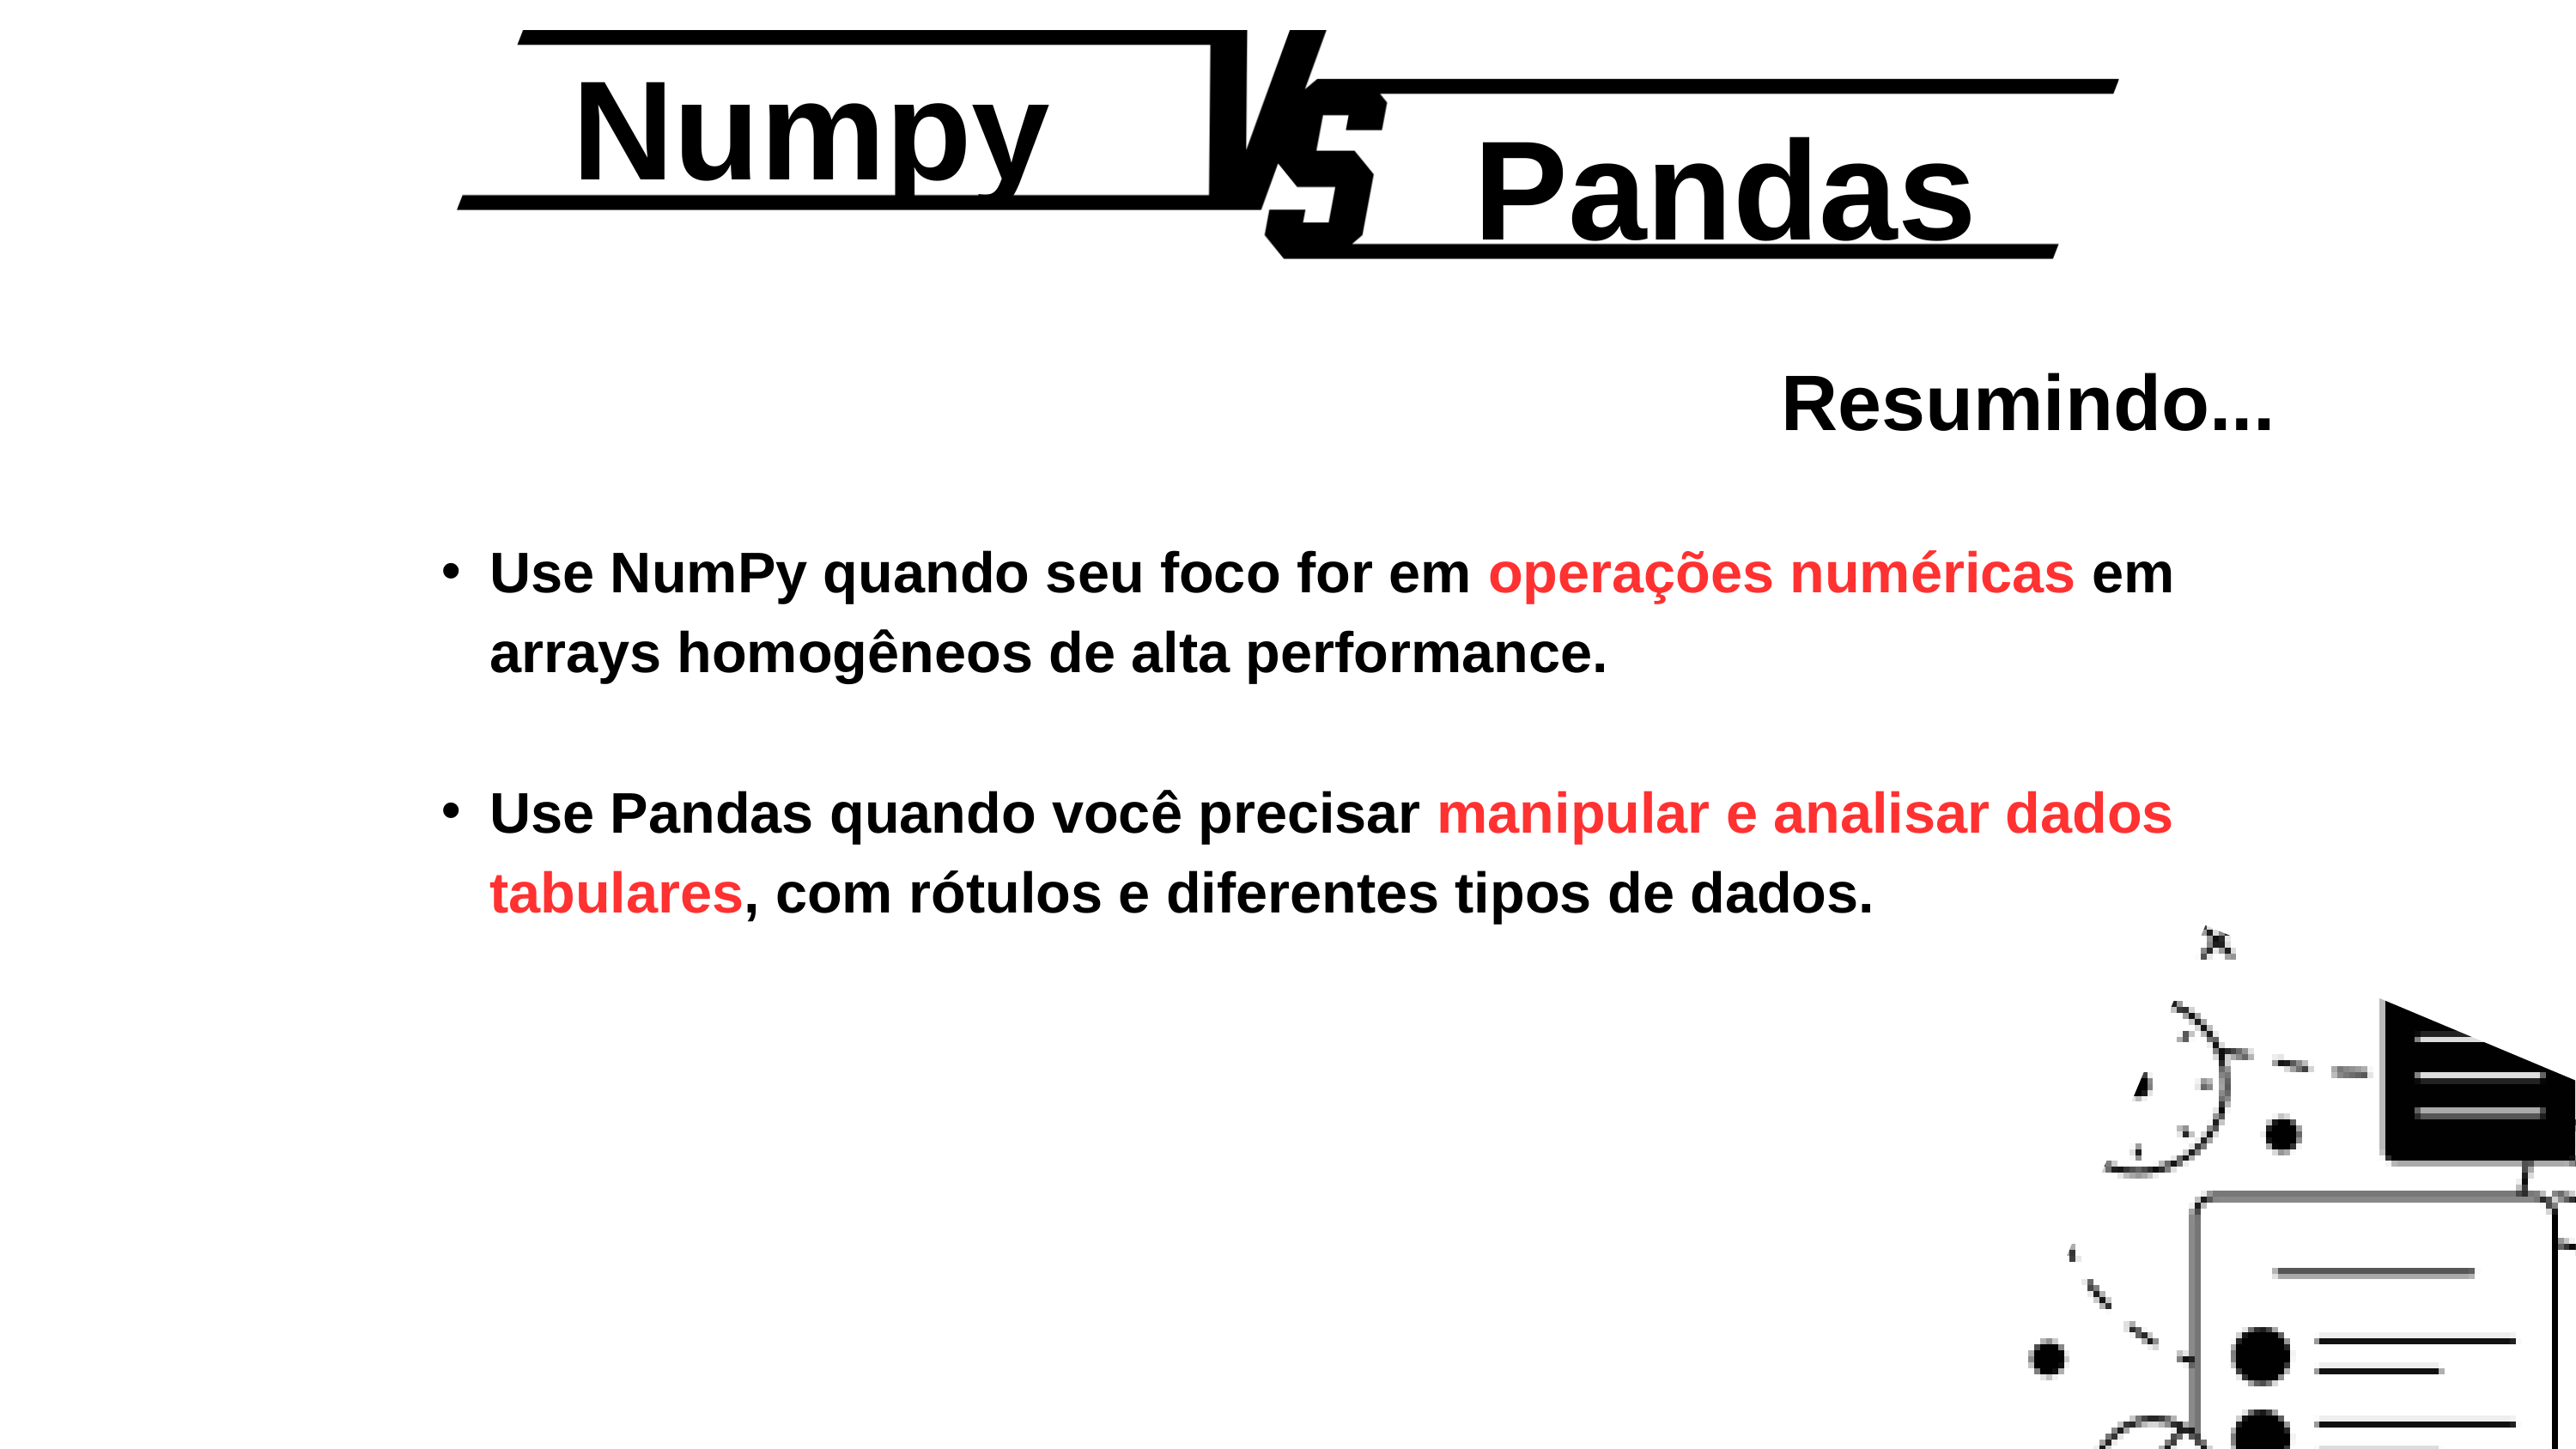

Numpy

Pandas
Resumindo...
Use NumPy quando seu foco for em operações numéricas em arrays homogêneos de alta performance.

Use Pandas quando você precisar manipular e analisar dados tabulares, com rótulos e diferentes tipos de dados.